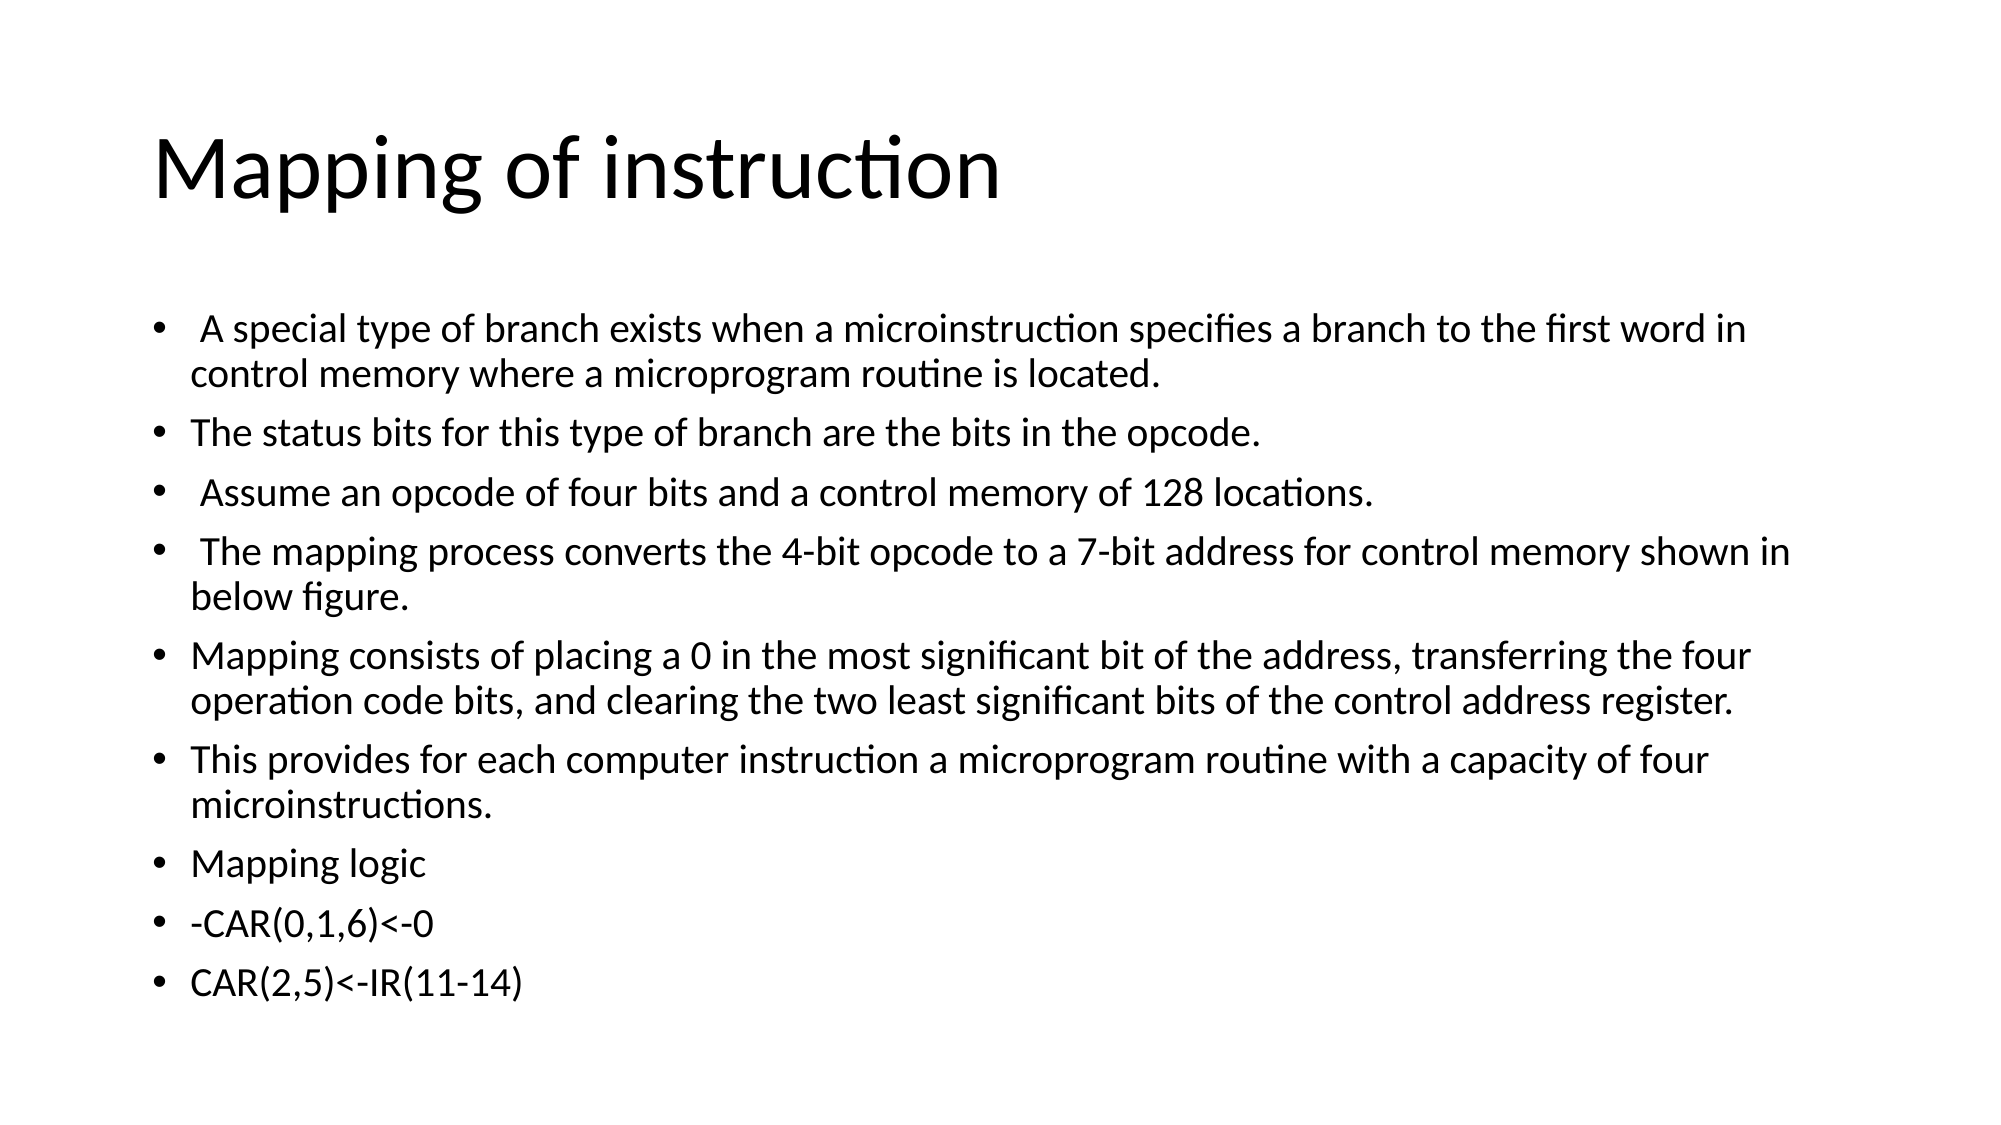

# Mapping of instruction
 A special type of branch exists when a microinstruction specifies a branch to the first word in control memory where a microprogram routine is located.
The status bits for this type of branch are the bits in the opcode.
 Assume an opcode of four bits and a control memory of 128 locations.
 The mapping process converts the 4-bit opcode to a 7-bit address for control memory shown in below figure.
Mapping consists of placing a 0 in the most significant bit of the address, transferring the four operation code bits, and clearing the two least significant bits of the control address register.
This provides for each computer instruction a microprogram routine with a capacity of four microinstructions.
Mapping logic
-CAR(0,1,6)<-0
CAR(2,5)<-IR(11-14)